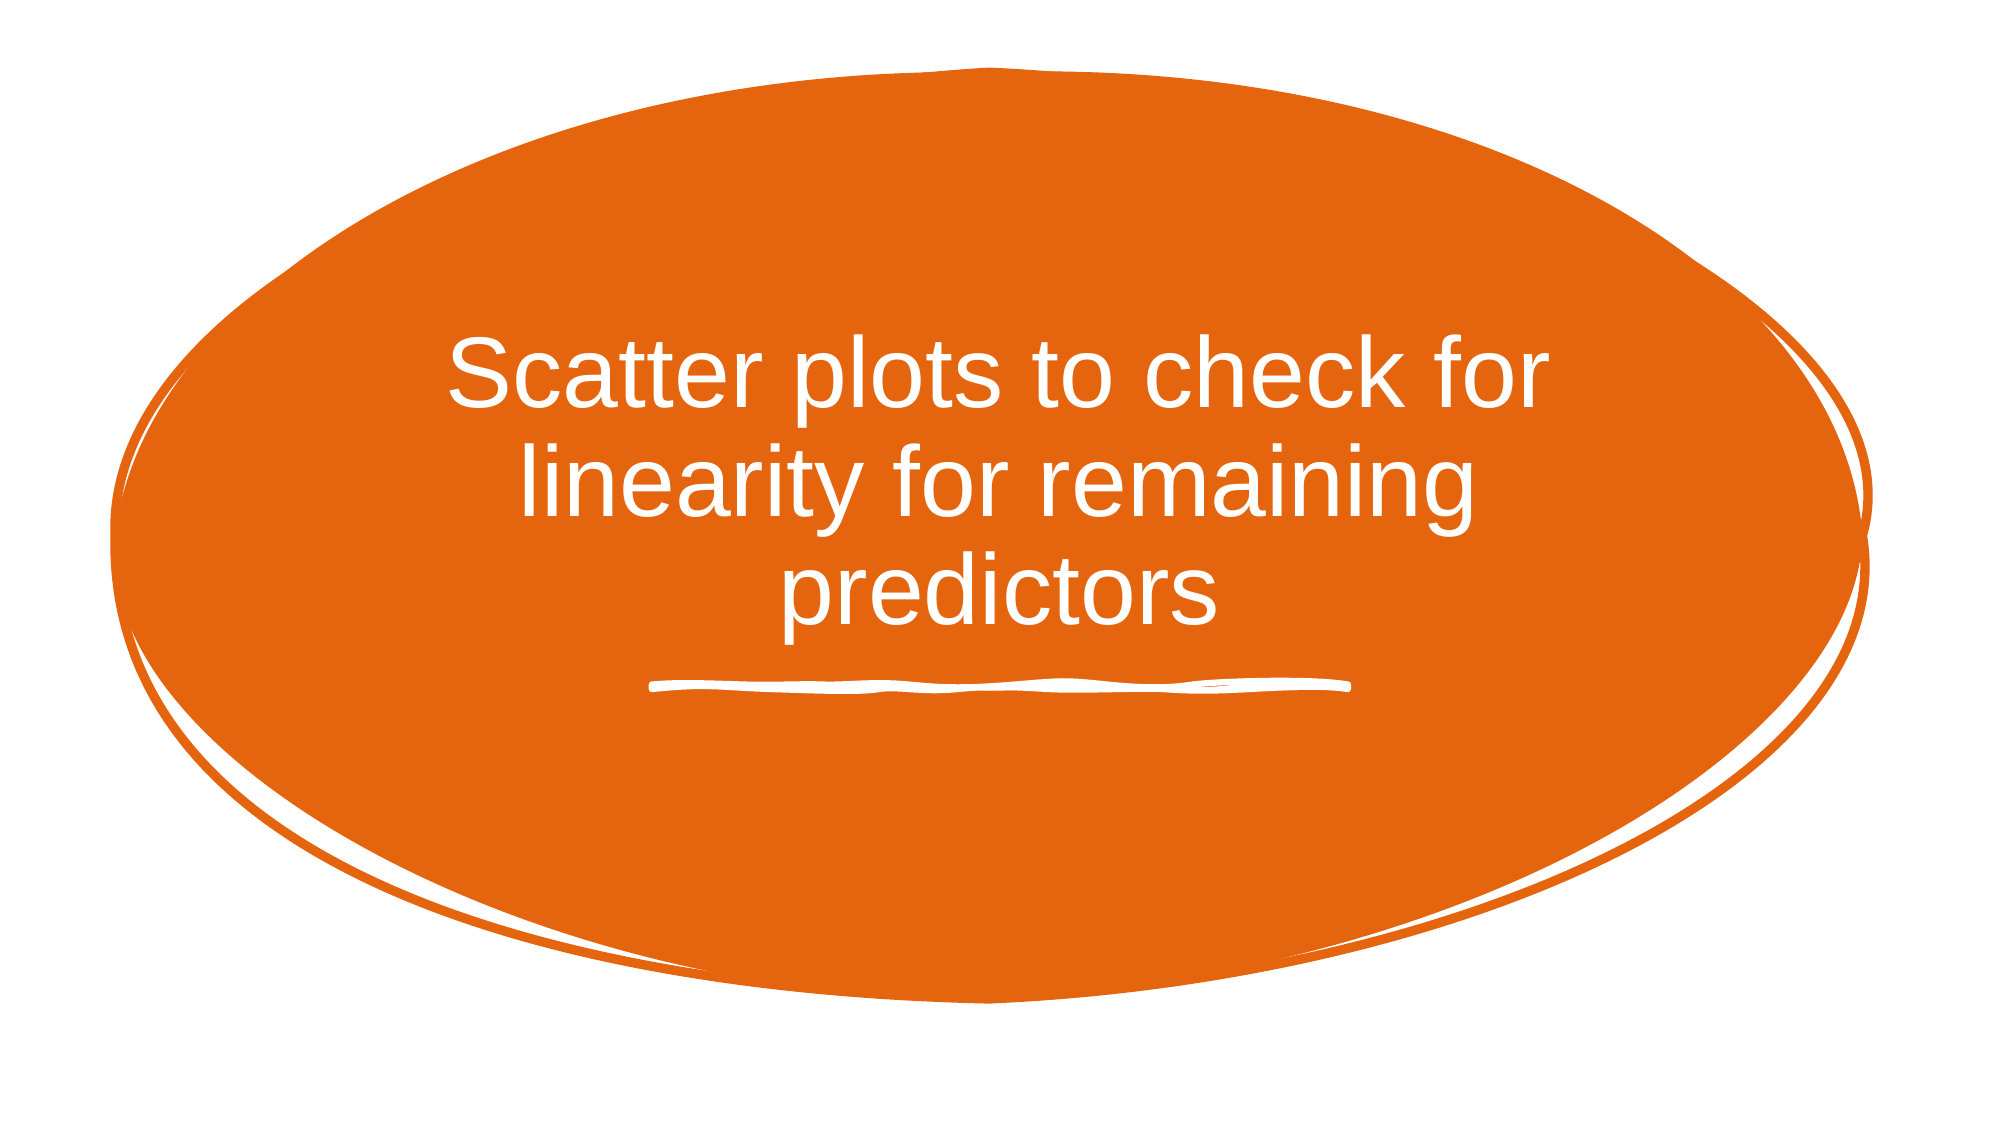

# Scatter plots to check for linearity for remaining predictors